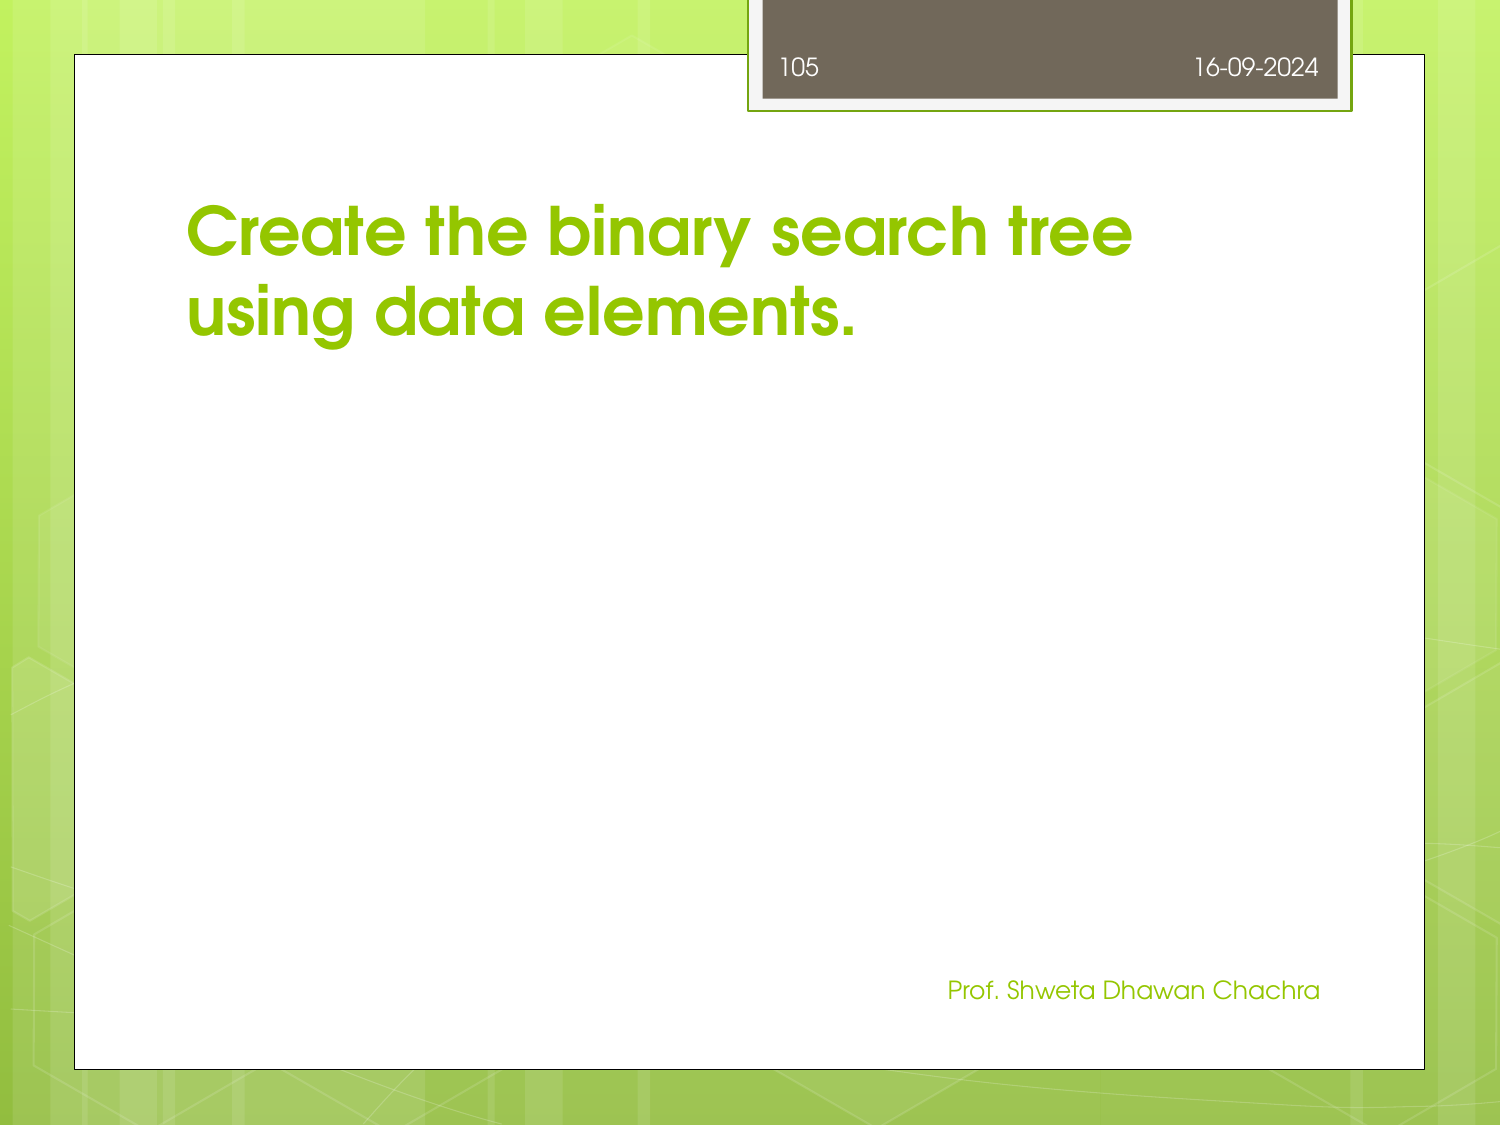

105
16-09-2024
# Create the binary search tree using data elements.

Prof. Shweta Dhawan Chachra